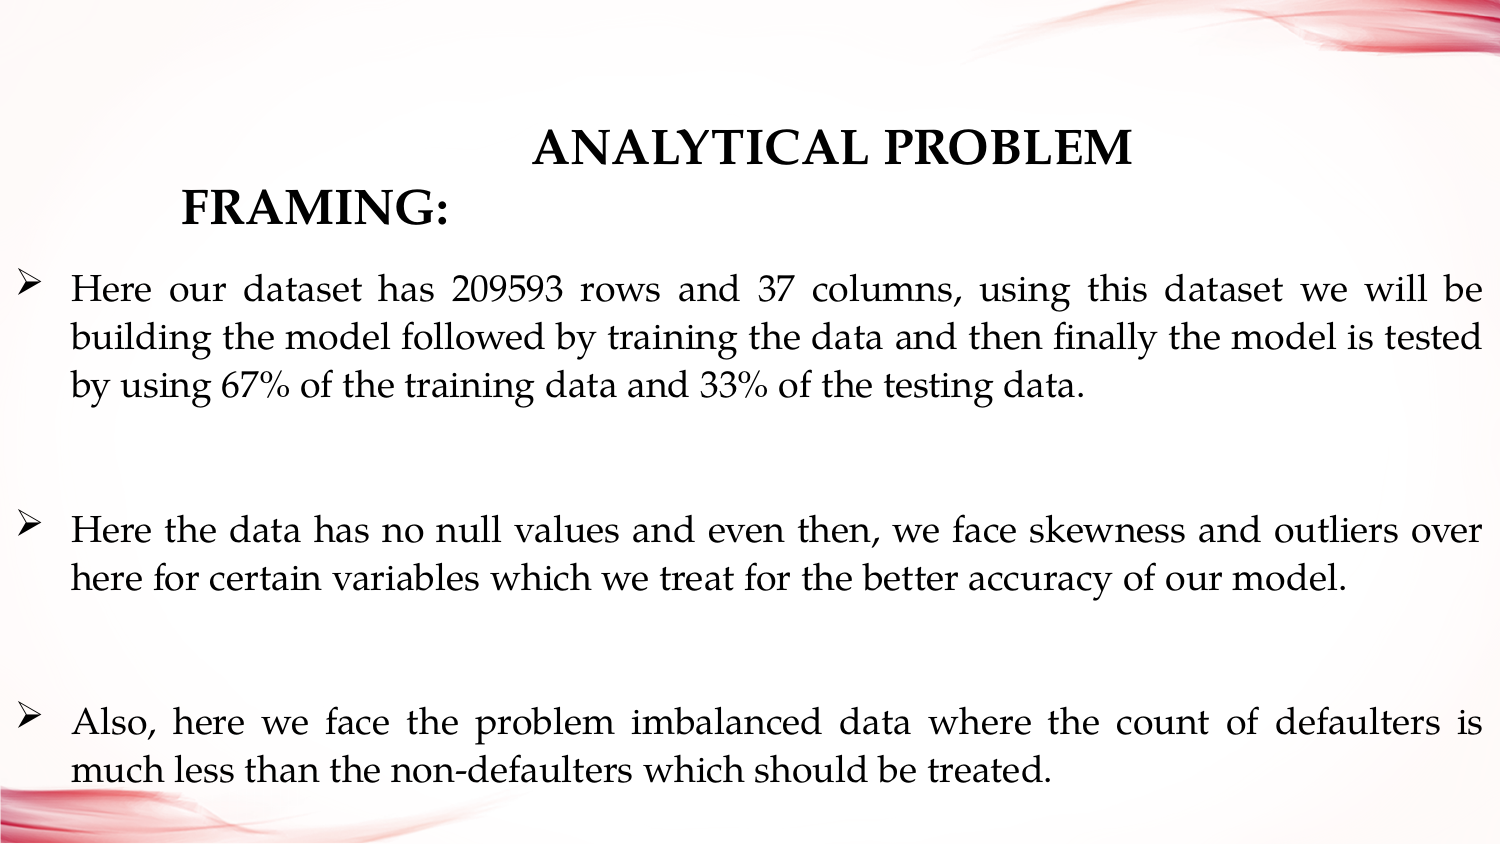

ANALYTICAL PROBLEM FRAMING:
Here our dataset has 209593 rows and 37 columns, using this dataset we will be building the model followed by training the data and then finally the model is tested by using 67% of the training data and 33% of the testing data.

Here the data has no null values and even then, we face skewness and outliers over here for certain variables which we treat for the better accuracy of our model.

Also, here we face the problem imbalanced data where the count of defaulters is much less than the non-defaulters which should be treated.